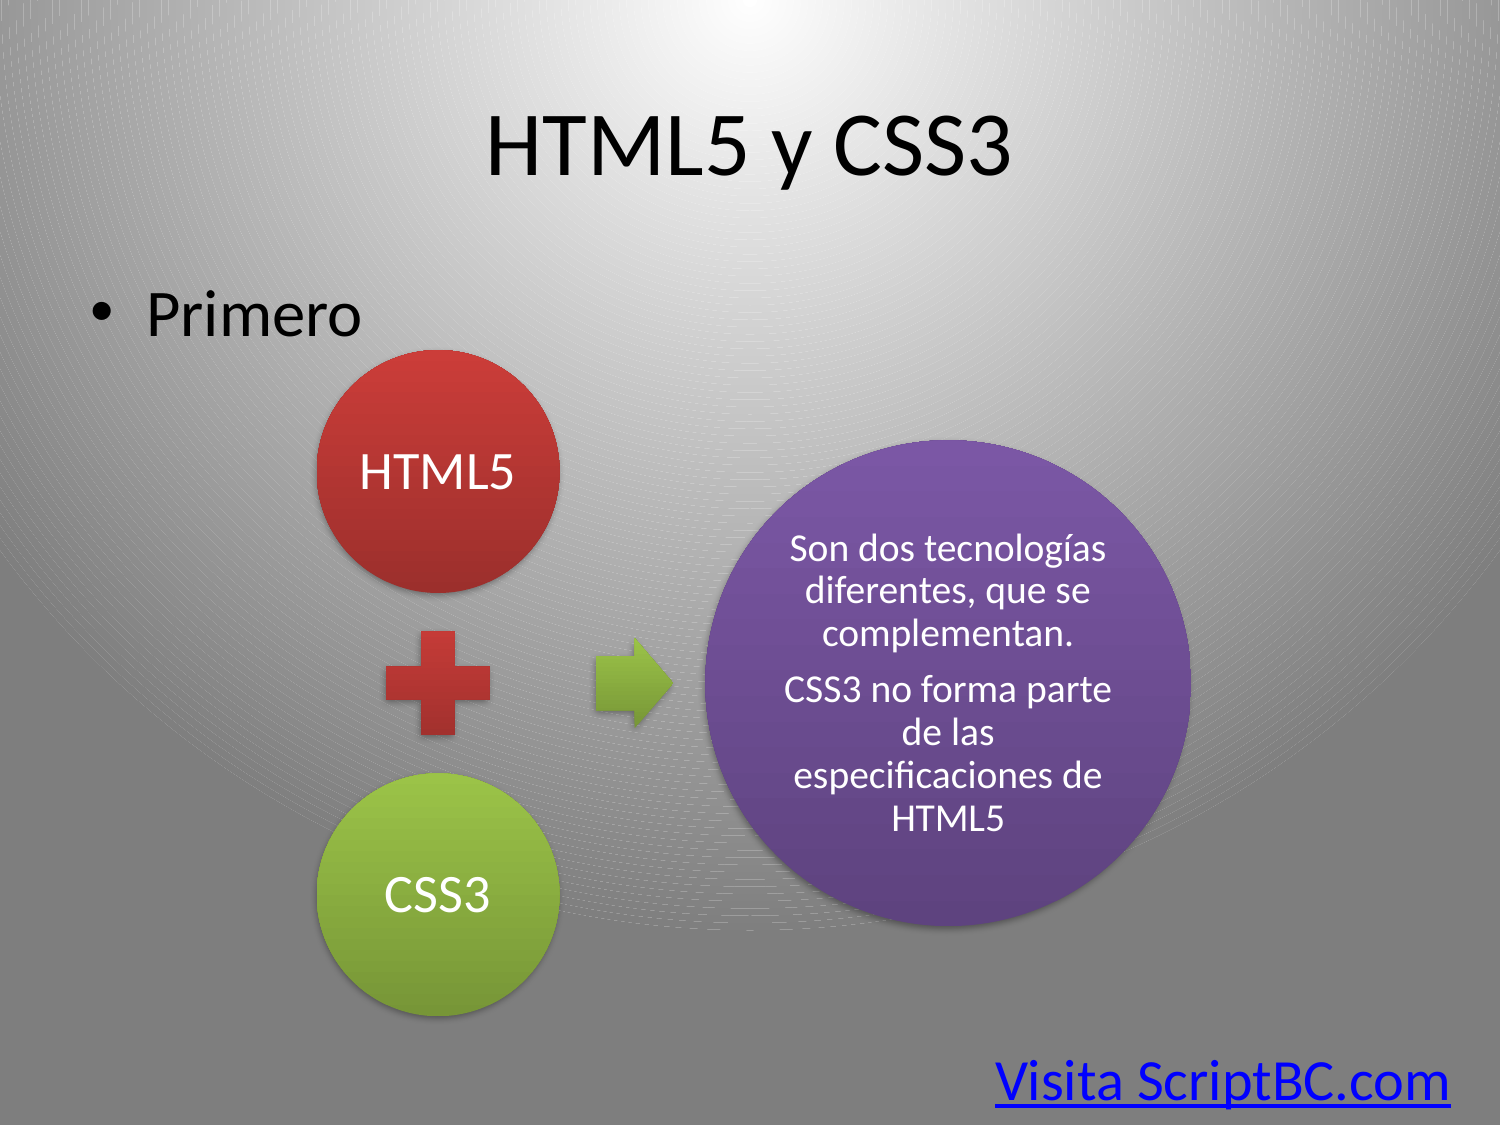

# HTML5 y CSS3
Primero

HTML5

CSS3

Son dos tecnologías diferentes, que se complementan.
CSS3 no forma parte de las especificaciones de HTML5
Visita ScriptBC.com